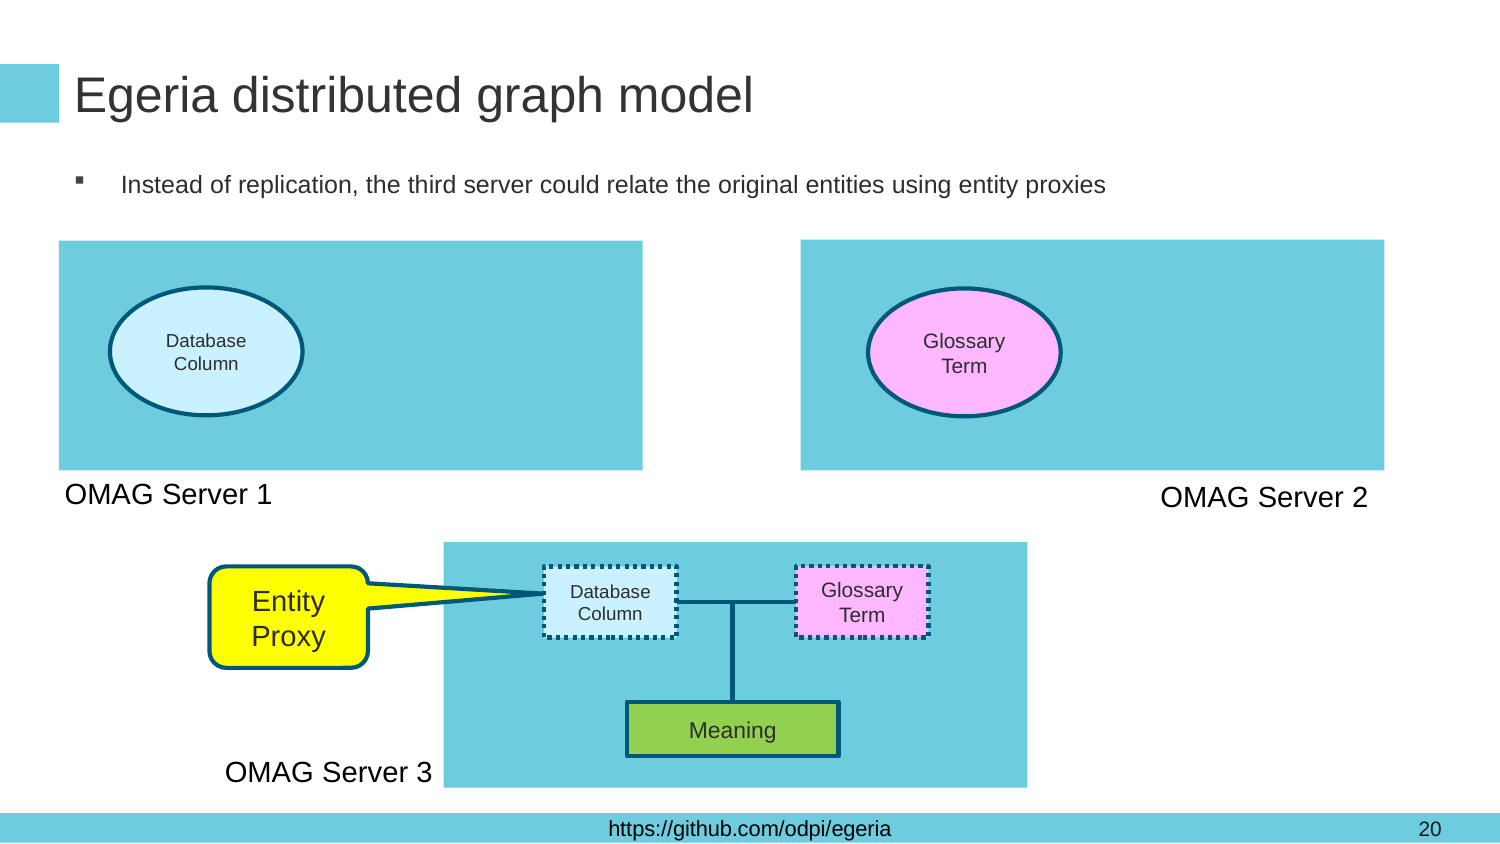

# Egeria distributed graph model
Instead of replication, the third server could relate the original entities using entity proxies

Database
Column
Glossary
Term
OMAG Server 1
OMAG Server 2

Entity
Proxy
Glossary
Term
Database
Column
Meaning
OMAG Server 3
20